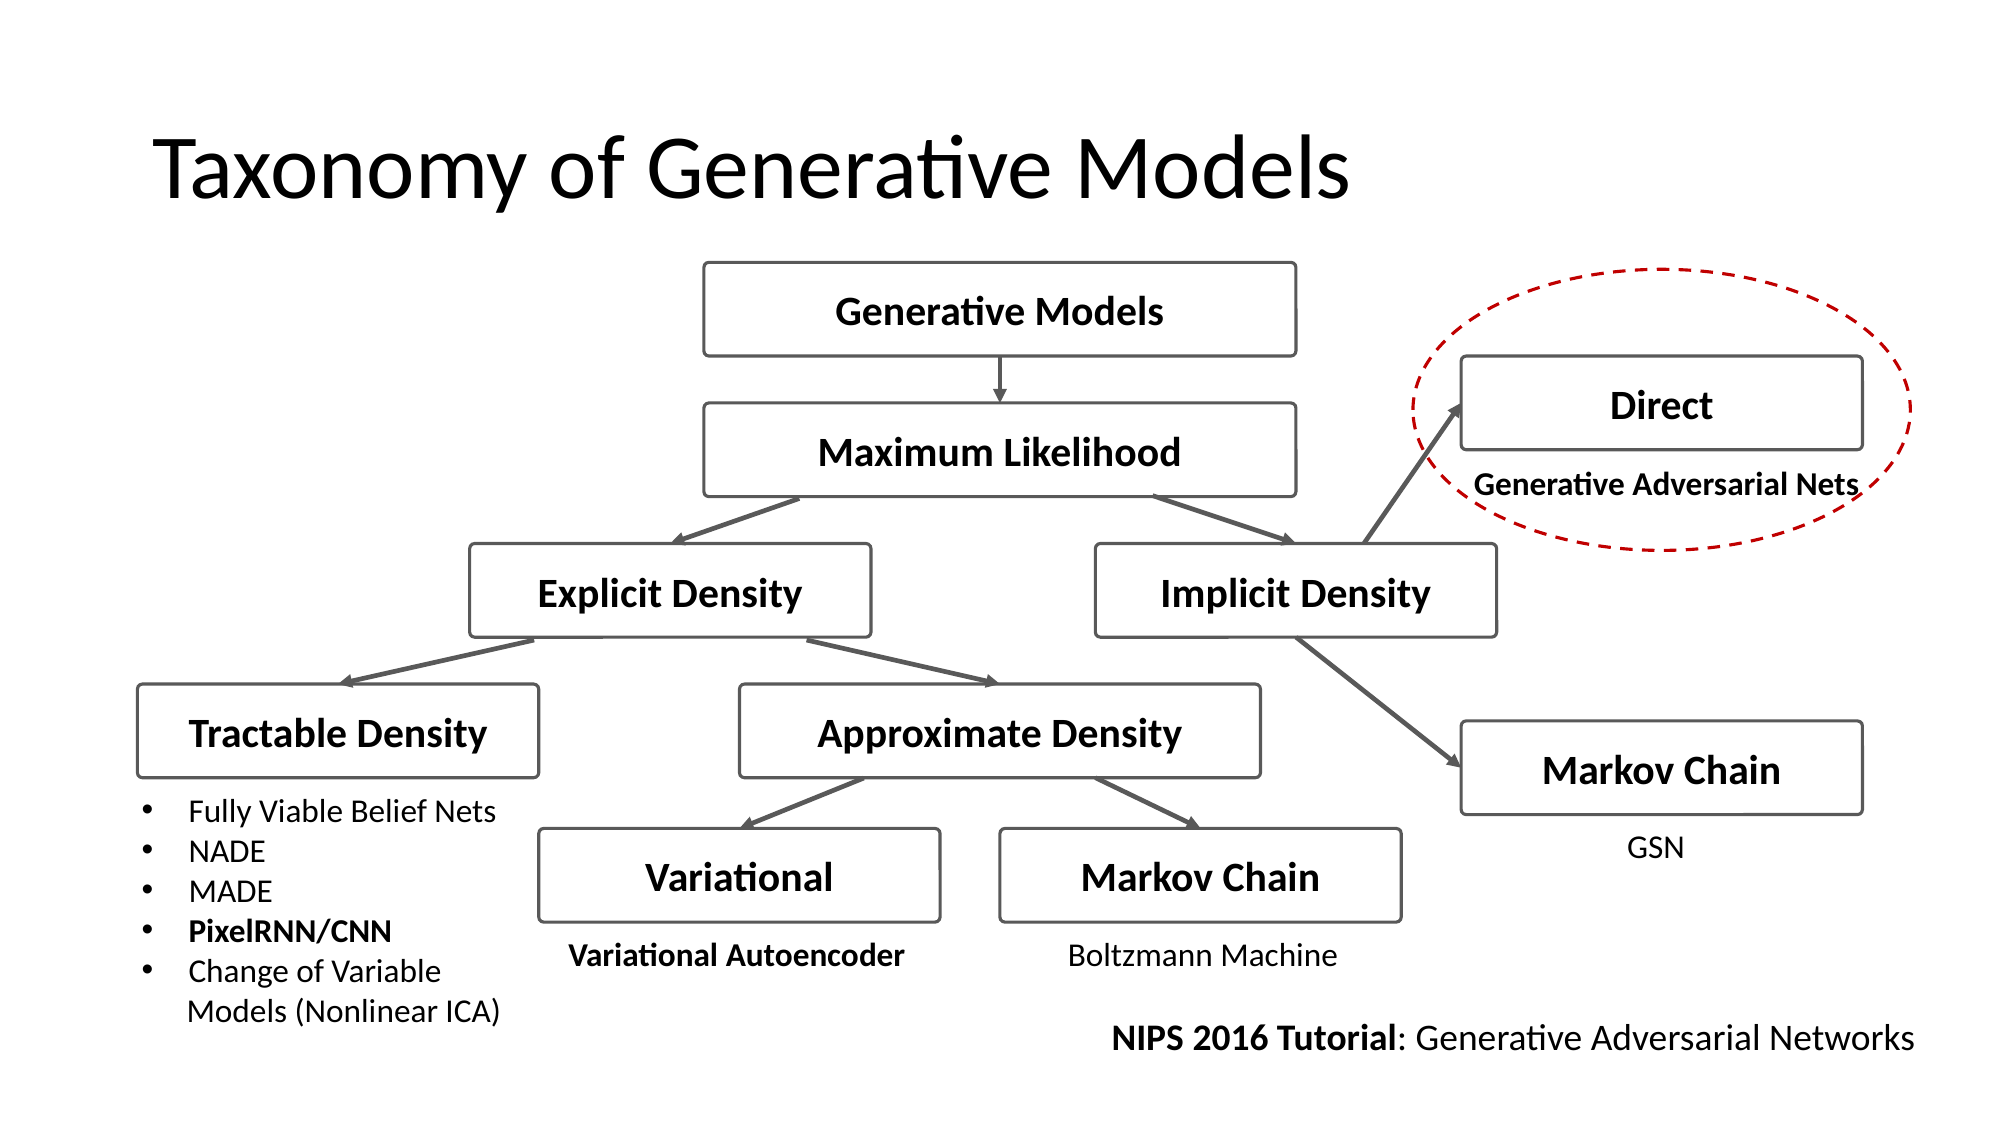

# Taxonomy of Generative Models
Generative Models

Direct
Maximum Likelihood
Generative Adversarial Nets
Explicit Density
Implicit Density
Tractable Density
Approximate Density
Markov Chain
Fully Viable Belief Nets
NADE
MADE
PixelRNN/CNN
Change of Variable
      Models (Nonlinear ICA)

GSN
Variational
Markov Chain
Variational Autoencoder
Boltzmann Machine
NIPS 2016 Tutorial: Generative Adversarial Networks